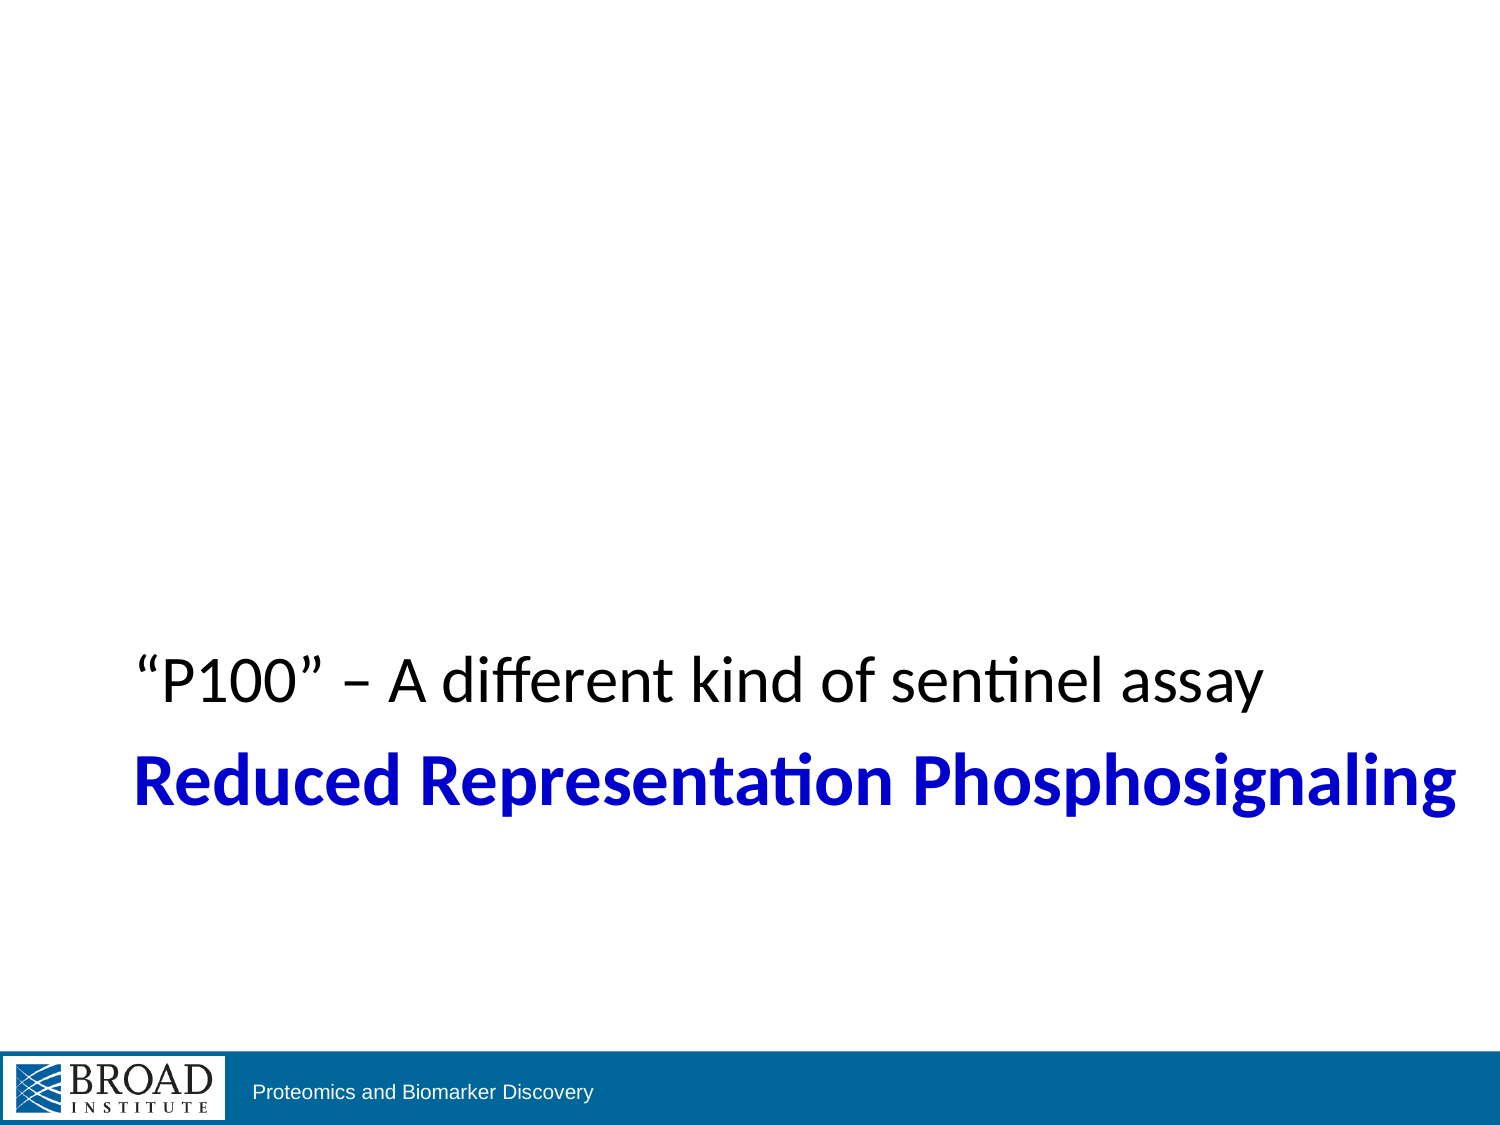

“P100” – A different kind of sentinel assay
# Reduced Representation Phosphosignaling